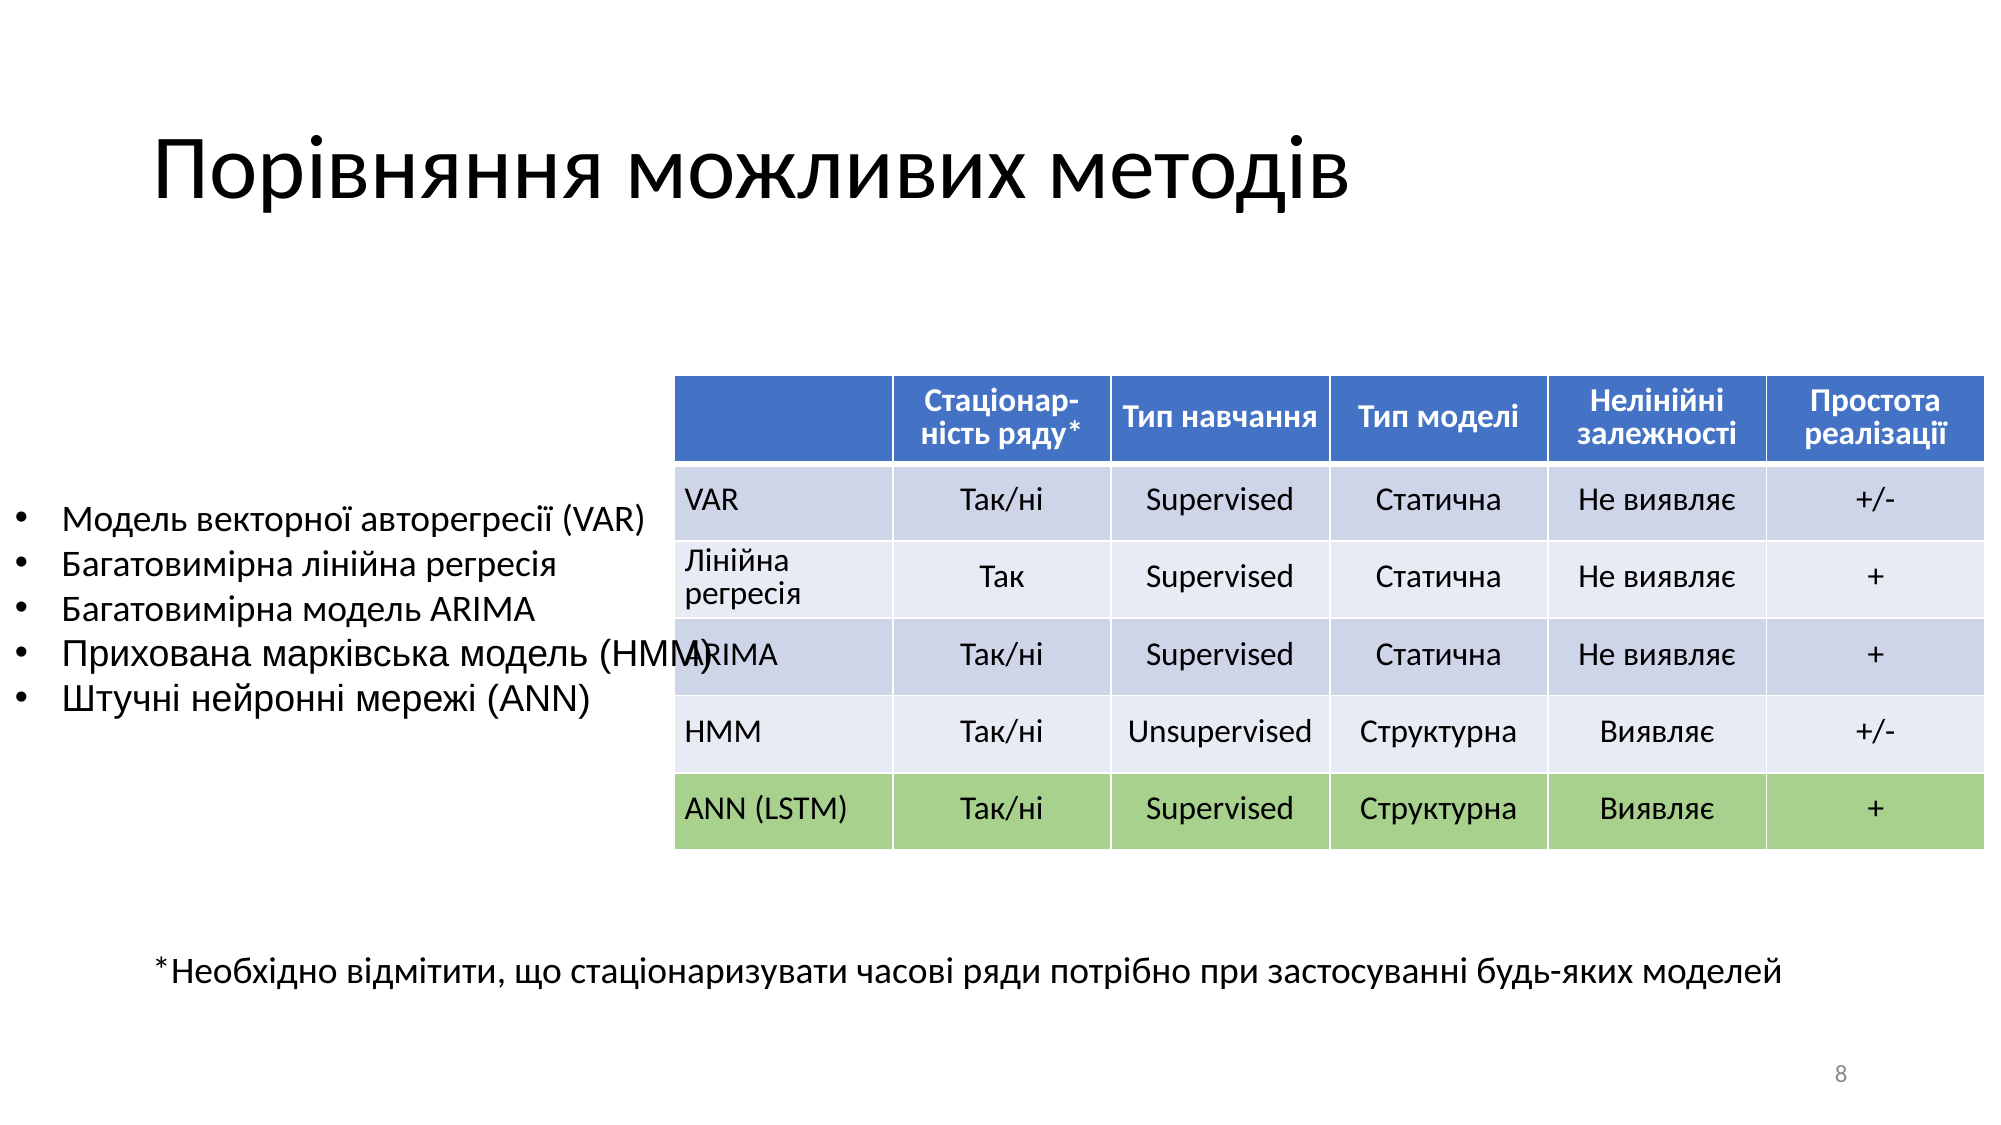

# Порівняння можливих методів
|  | Стаціонар-ність ряду\* | Тип навчання | Тип моделі | Нелінійні залежності | Простота реалізації |
| --- | --- | --- | --- | --- | --- |
| VAR | Так/ні | Supervised | Статична | Не виявляє | +/- |
| Лінійна регресія | Так | Supervised | Статична | Не виявляє | + |
| ARIMA | Так/ні | Supervised | Статична | Не виявляє | + |
| HMM | Так/ні | Unsupervised | Структурна | Виявляє | +/- |
| ANN (LSTM) | Так/ні | Supervised | Структурна | Виявляє | + |
Модель векторної авторегресії (VAR)
Багатовимірна лінійна регресія
Багатовимірна модель ARIMA
Прихована марківська модель (НММ)
Штучні нейронні мережі (ANN)
*Необхідно відмітити, що стаціонаризувати часові ряди потрібно при застосуванні будь-яких моделей
8